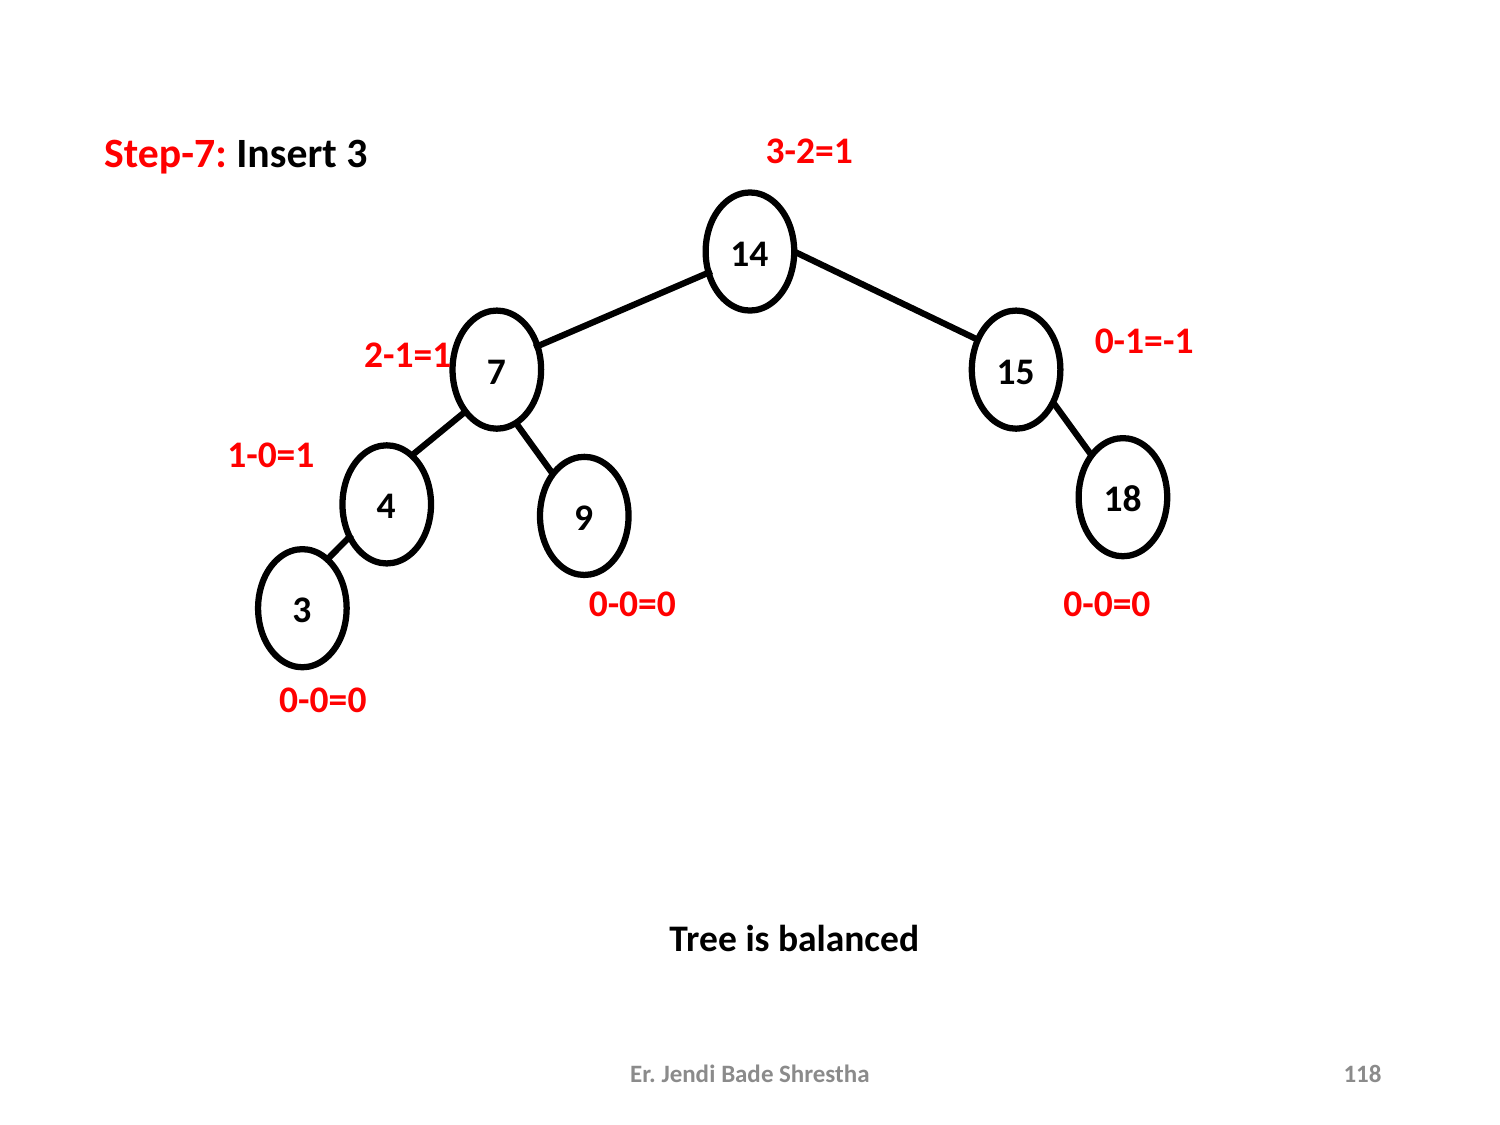

Step-7: Insert 3
	3-2=1

14
0-1=-1

2-1=1
7
15
1-0=1

18
4
9

0-0=0
0-0=0
3
0-0=0
Tree is balanced
Er. Jendi Bade Shrestha
118